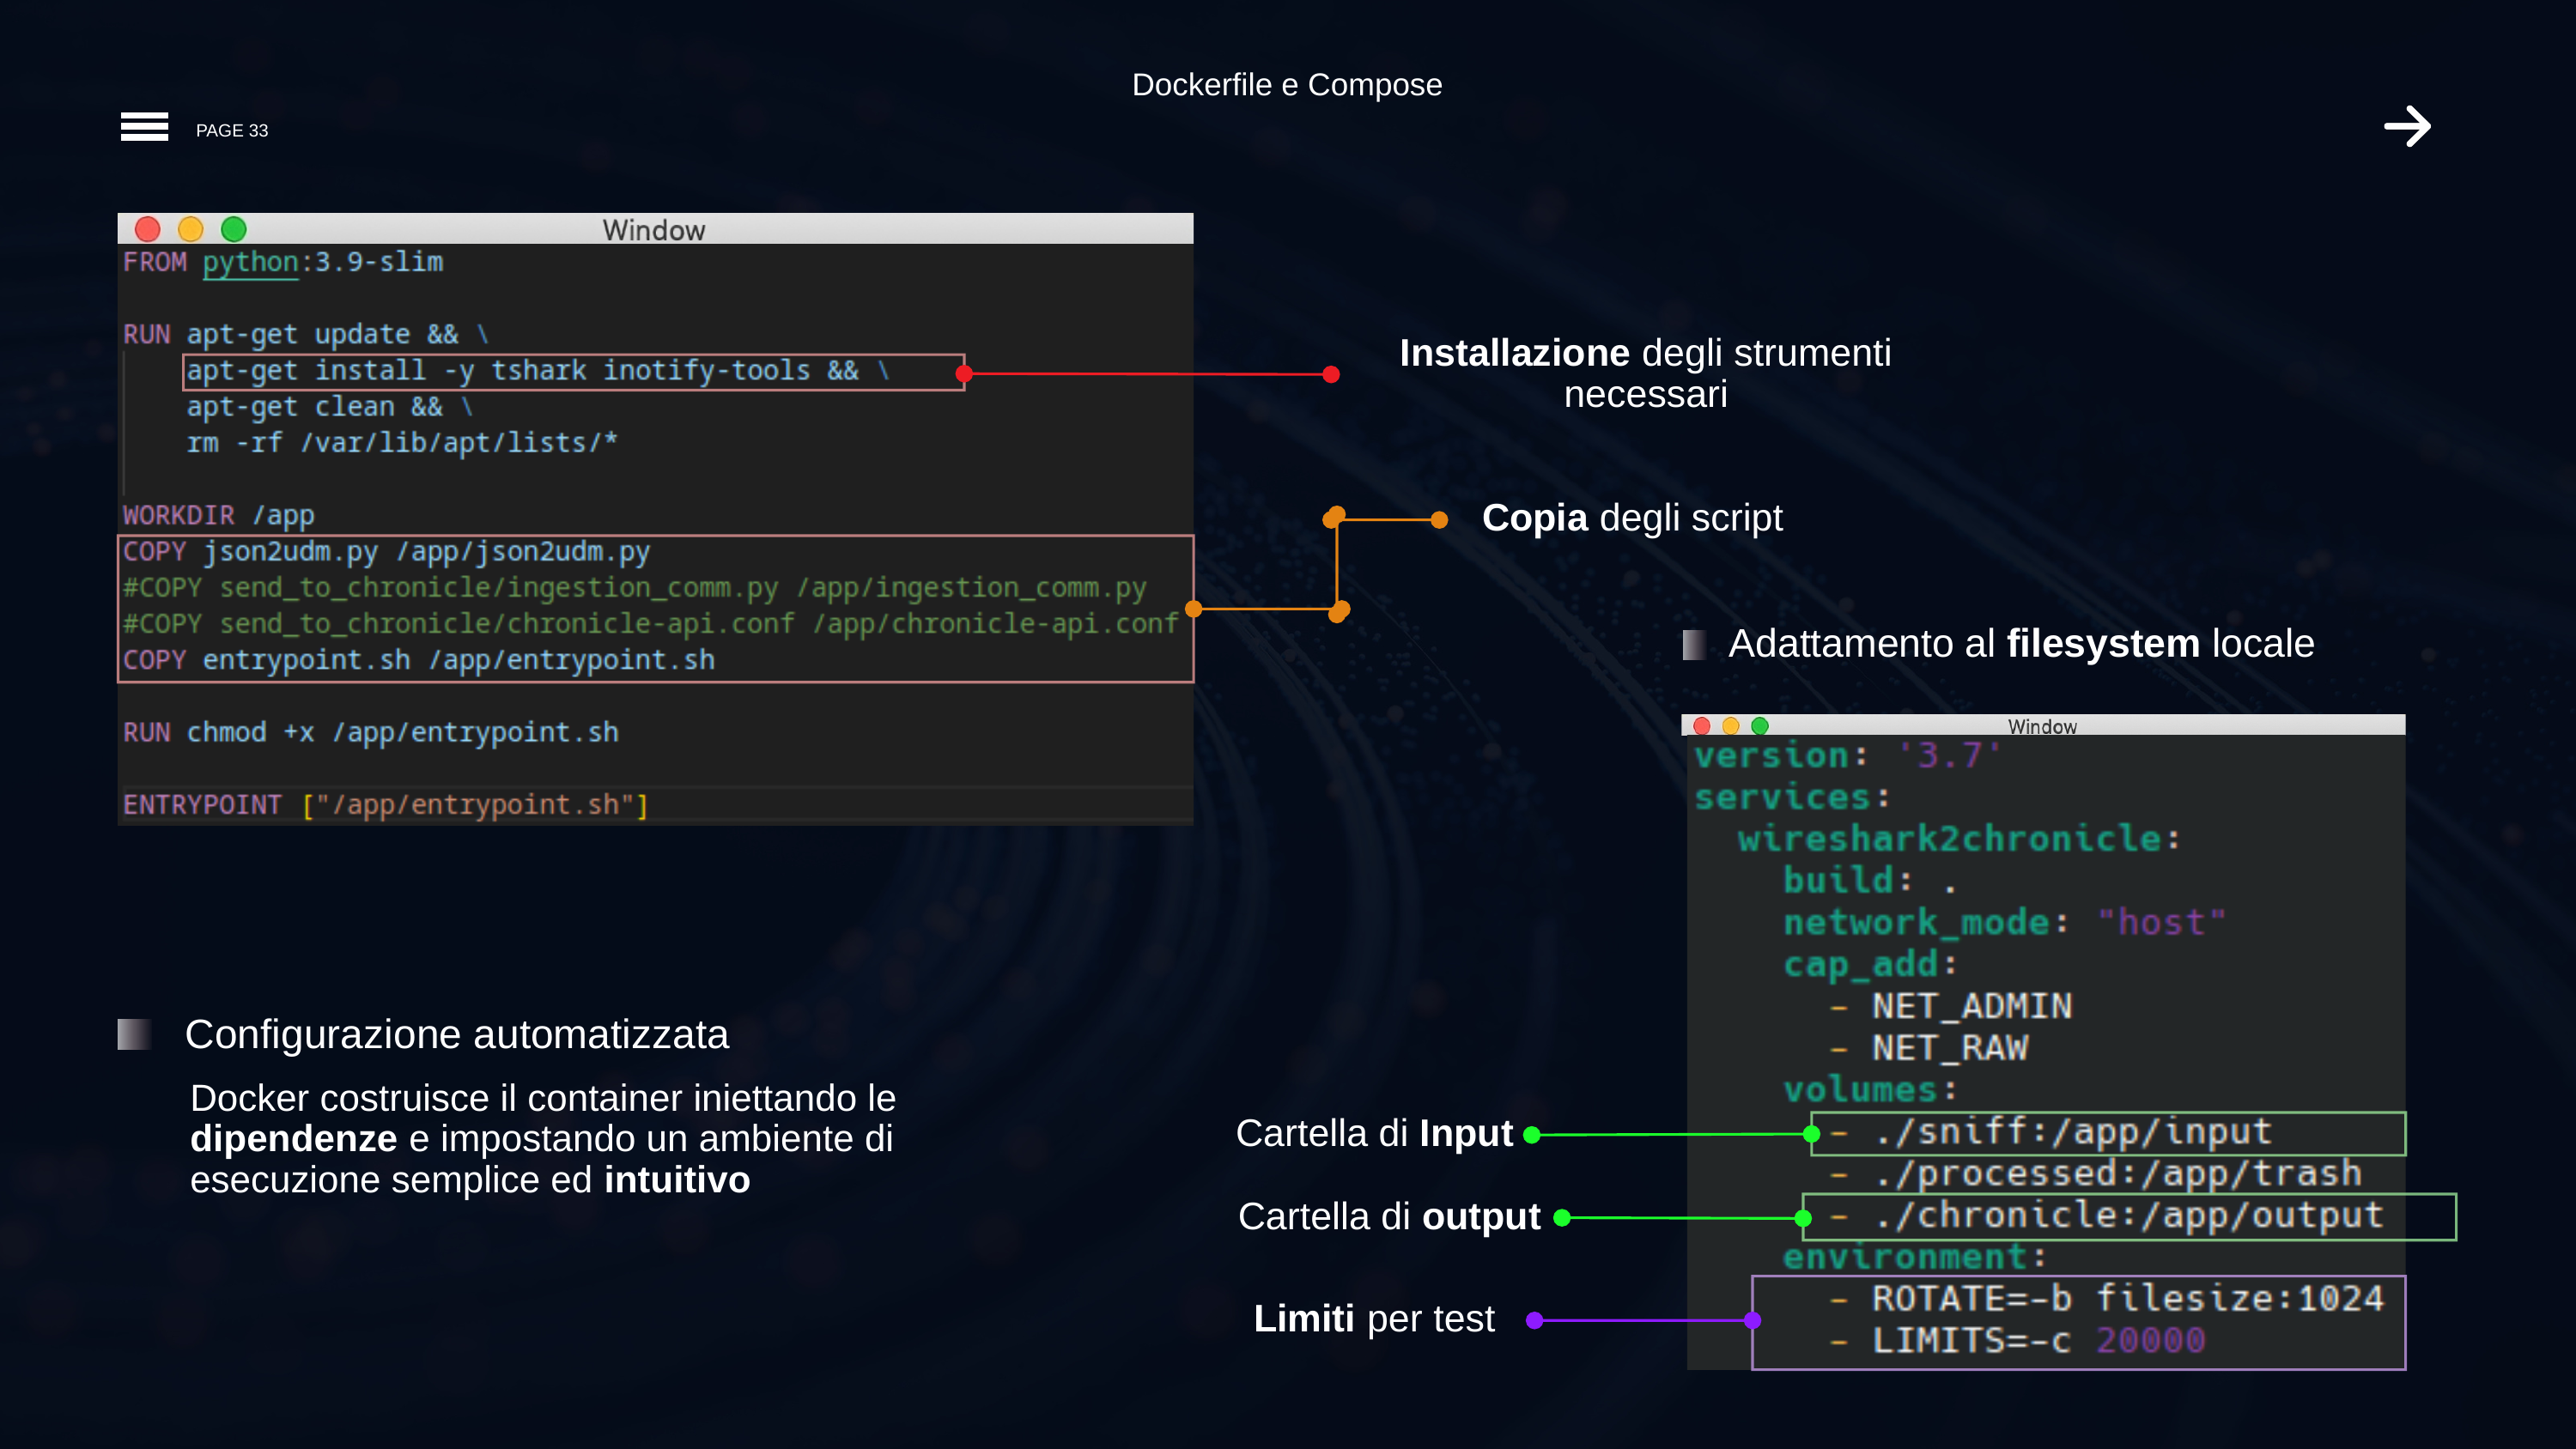

Dockerfile e Compose

PAGE 33

Installazione degli strumenti necessari

Copia degli script

Adattamento al filesystem locale

Configurazione automatizzata

Docker costruisce il container iniettando le dipendenze e impostando un ambiente di esecuzione semplice ed intuitivo
Cartella di Input

Cartella di output

Limiti per test